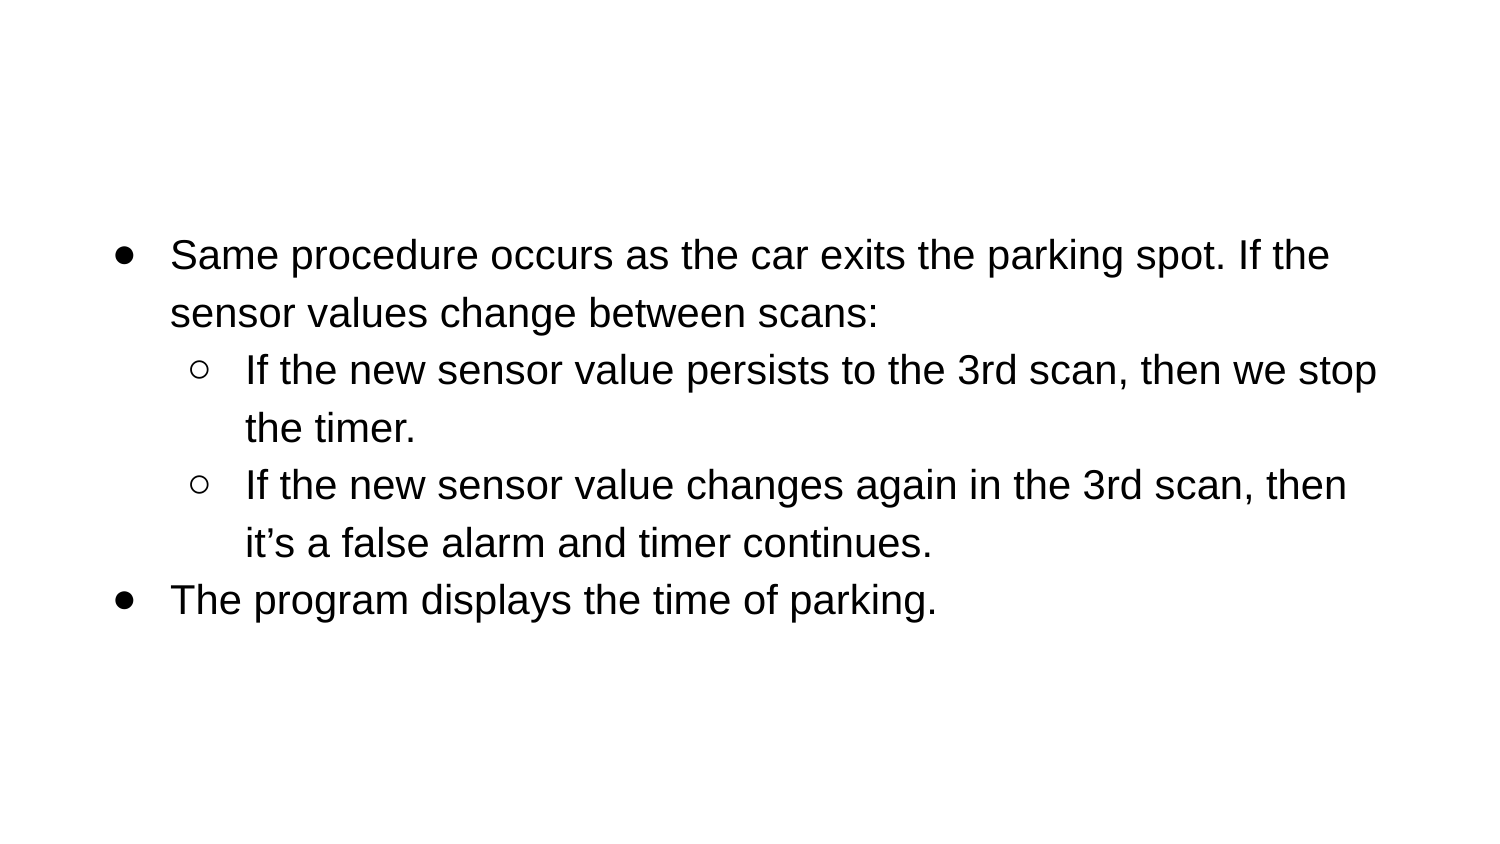

# Same procedure occurs as the car exits the parking spot. If the sensor values change between scans:
If the new sensor value persists to the 3rd scan, then we stop the timer.
If the new sensor value changes again in the 3rd scan, then it’s a false alarm and timer continues.
The program displays the time of parking.